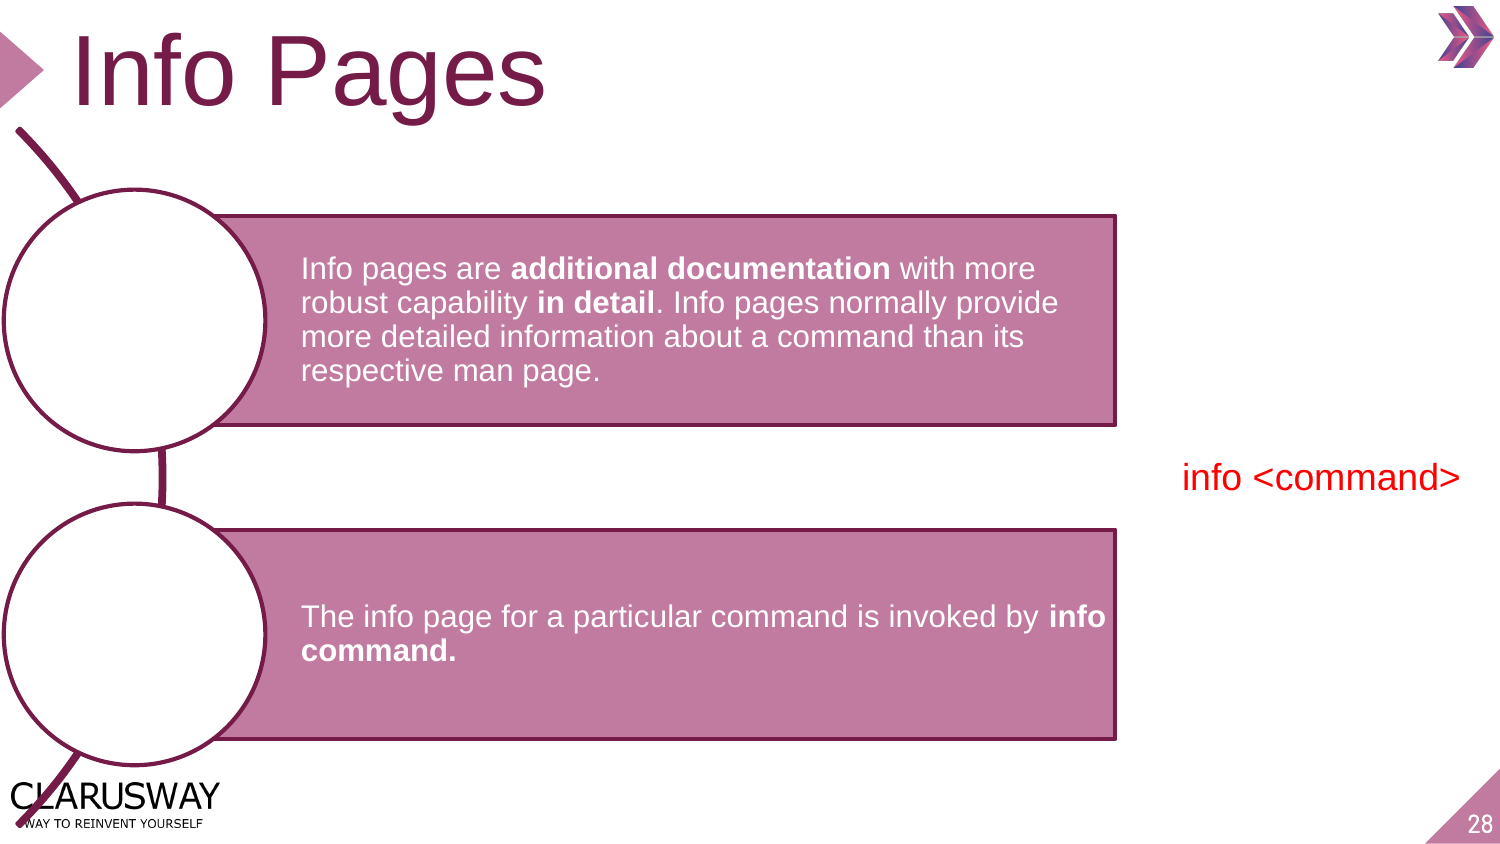

Info pages are additional documentation with more robust capability in detail. Info pages normally provide more detailed information about a command than its respective man page.

The info page for a particular command is invoked by info command.
# Info Pages
info <command>
28